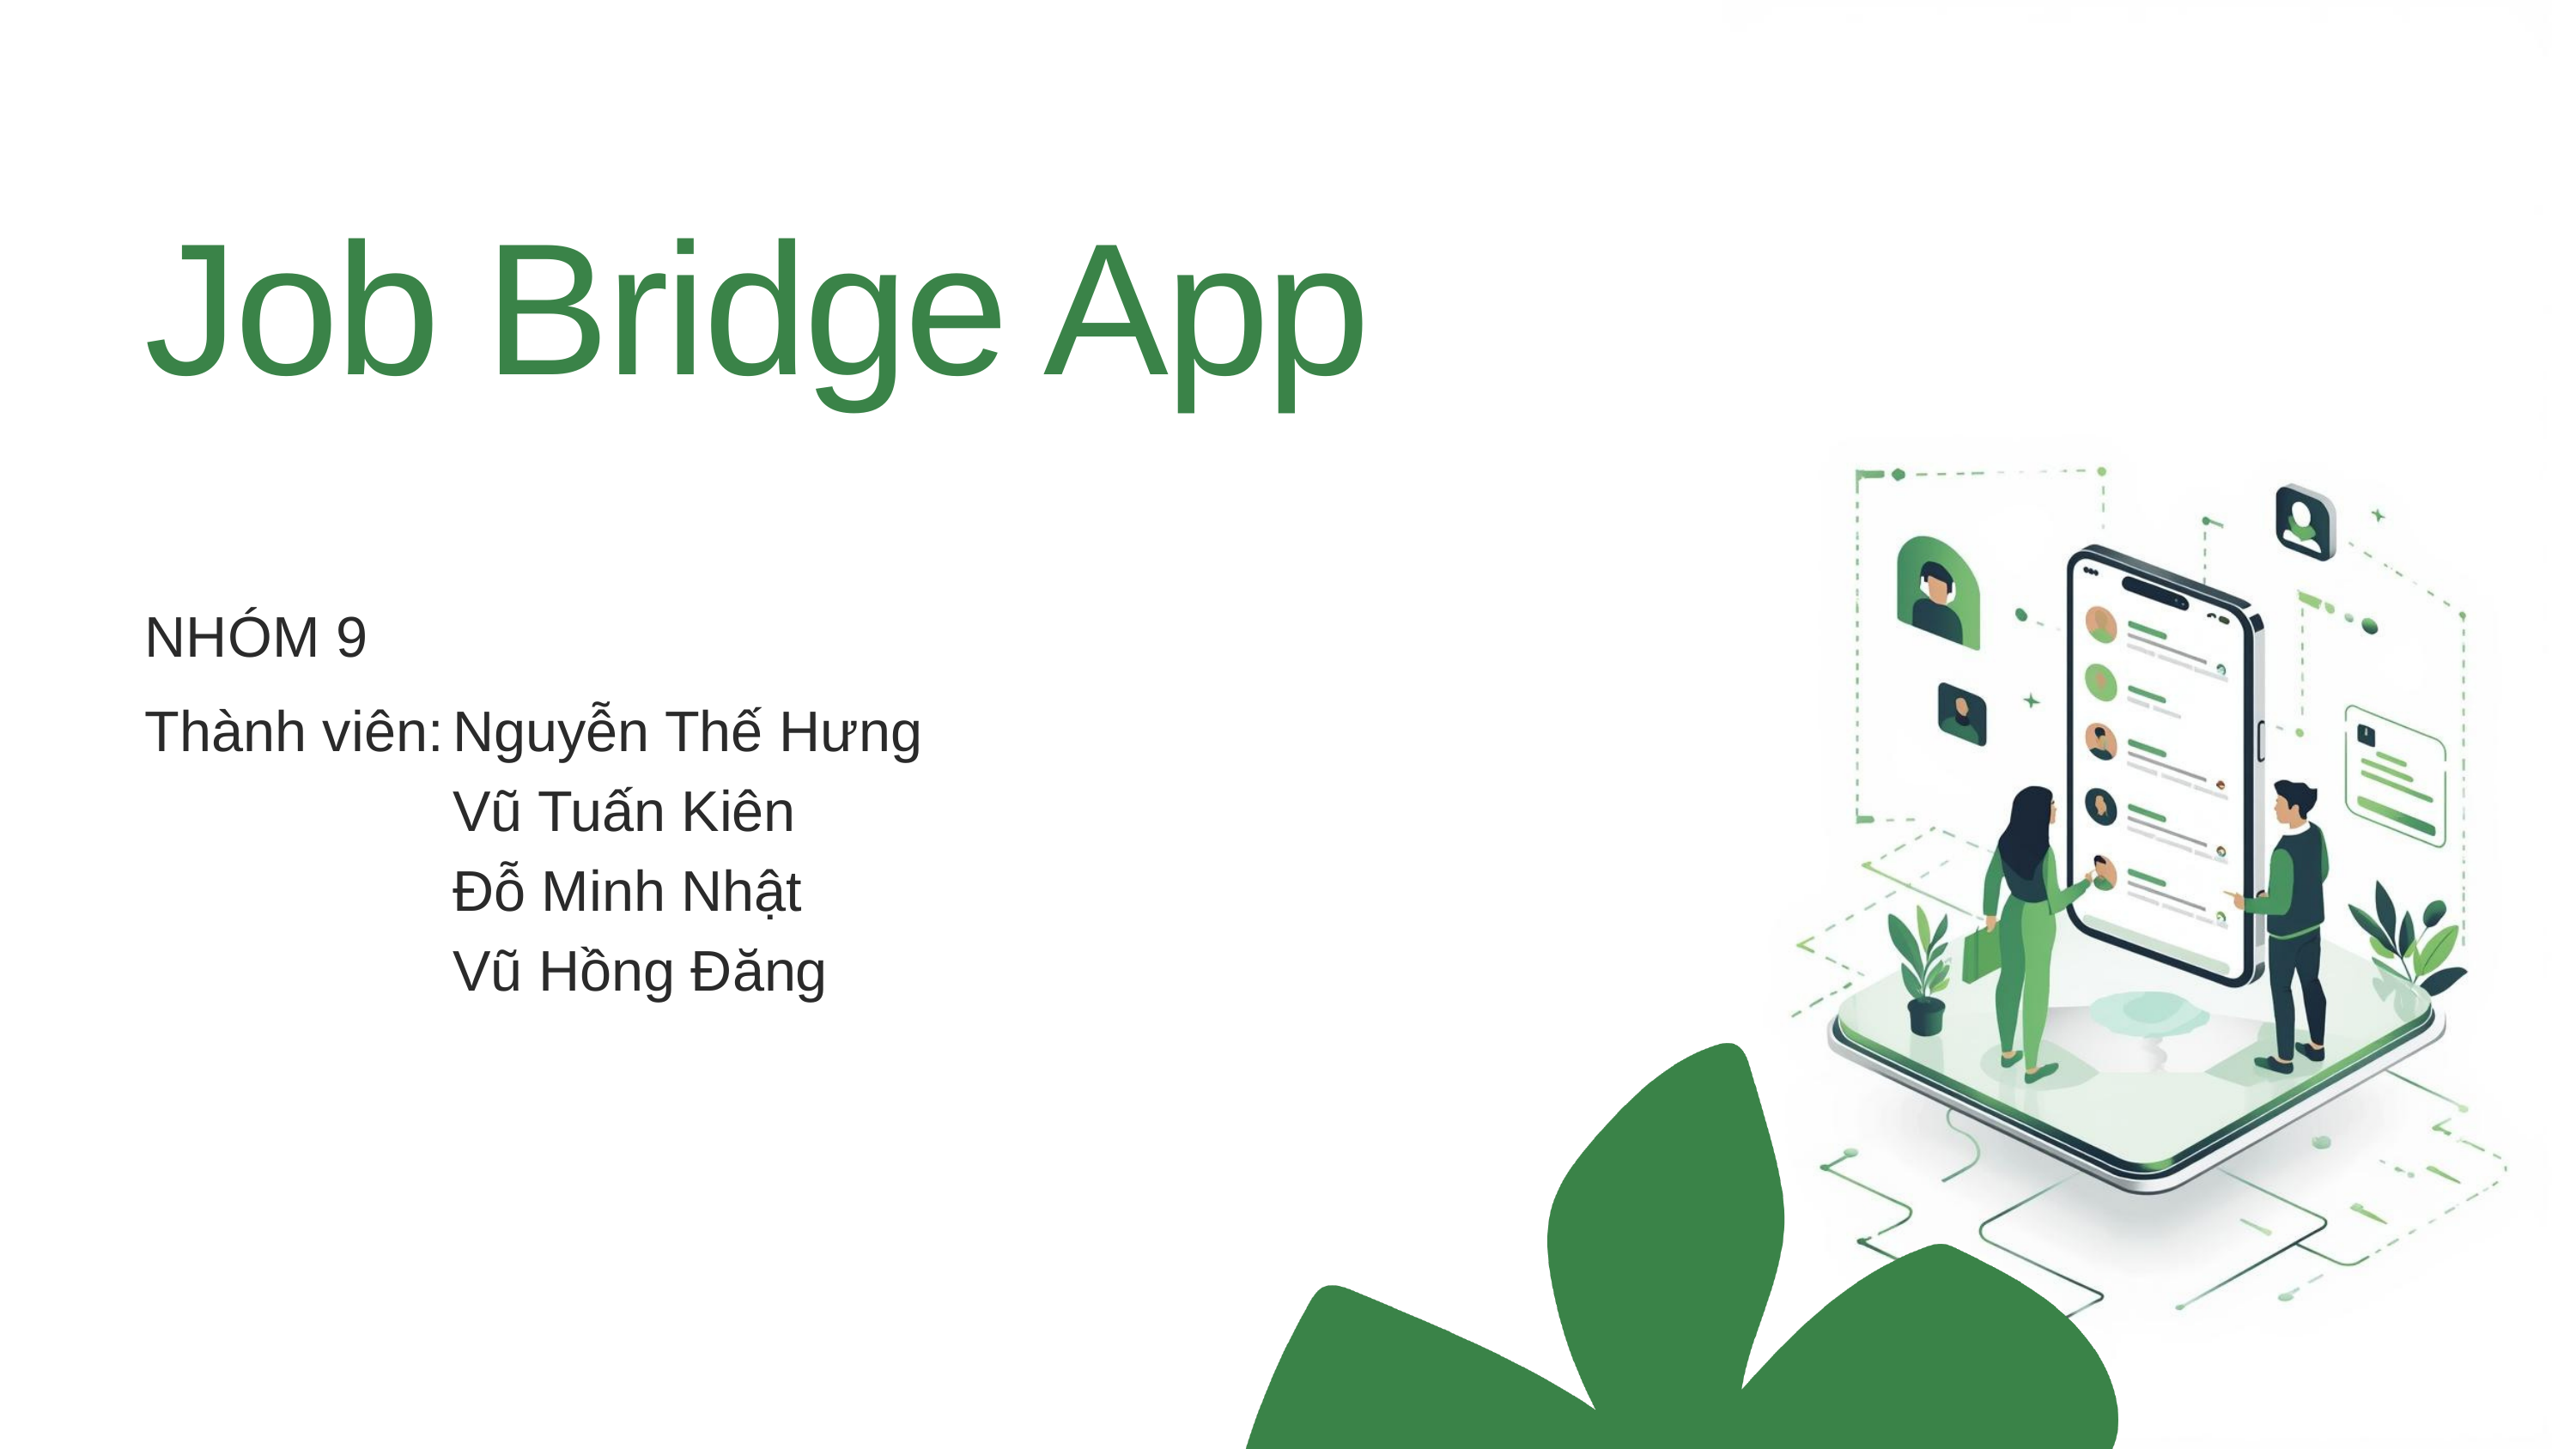

Job Bridge App
NHÓM 9
Thành viên:
Nguyễn Thế Hưng
Vũ Tuấn Kiên
Đỗ Minh Nhật
Vũ Hồng Đăng